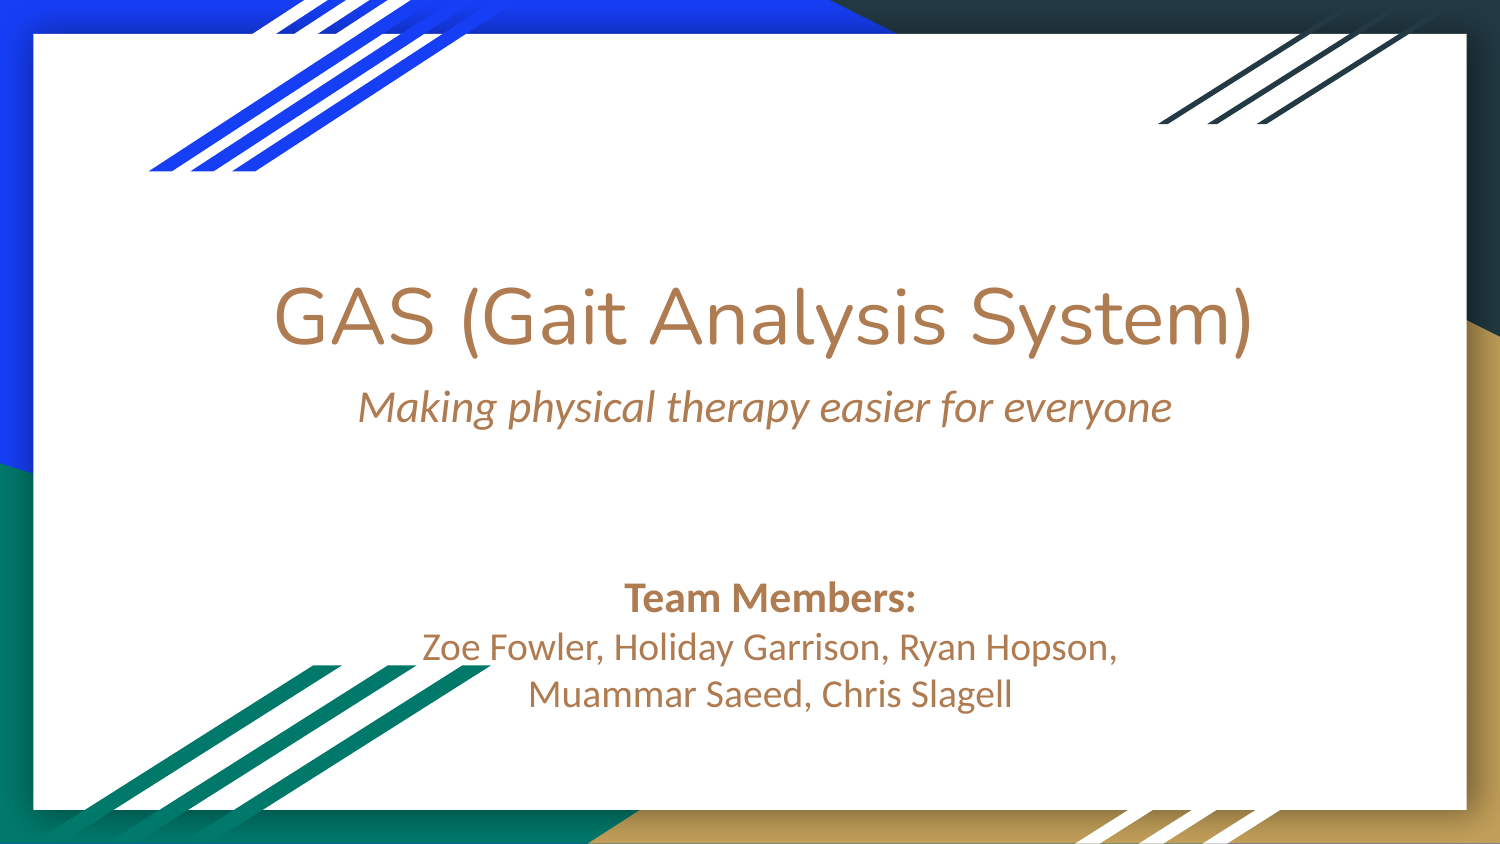

# GAS (Gait Analysis System)
Making physical therapy easier for everyone
Team Members:
Zoe Fowler, Holiday Garrison, Ryan Hopson, Muammar Saeed, Chris Slagell